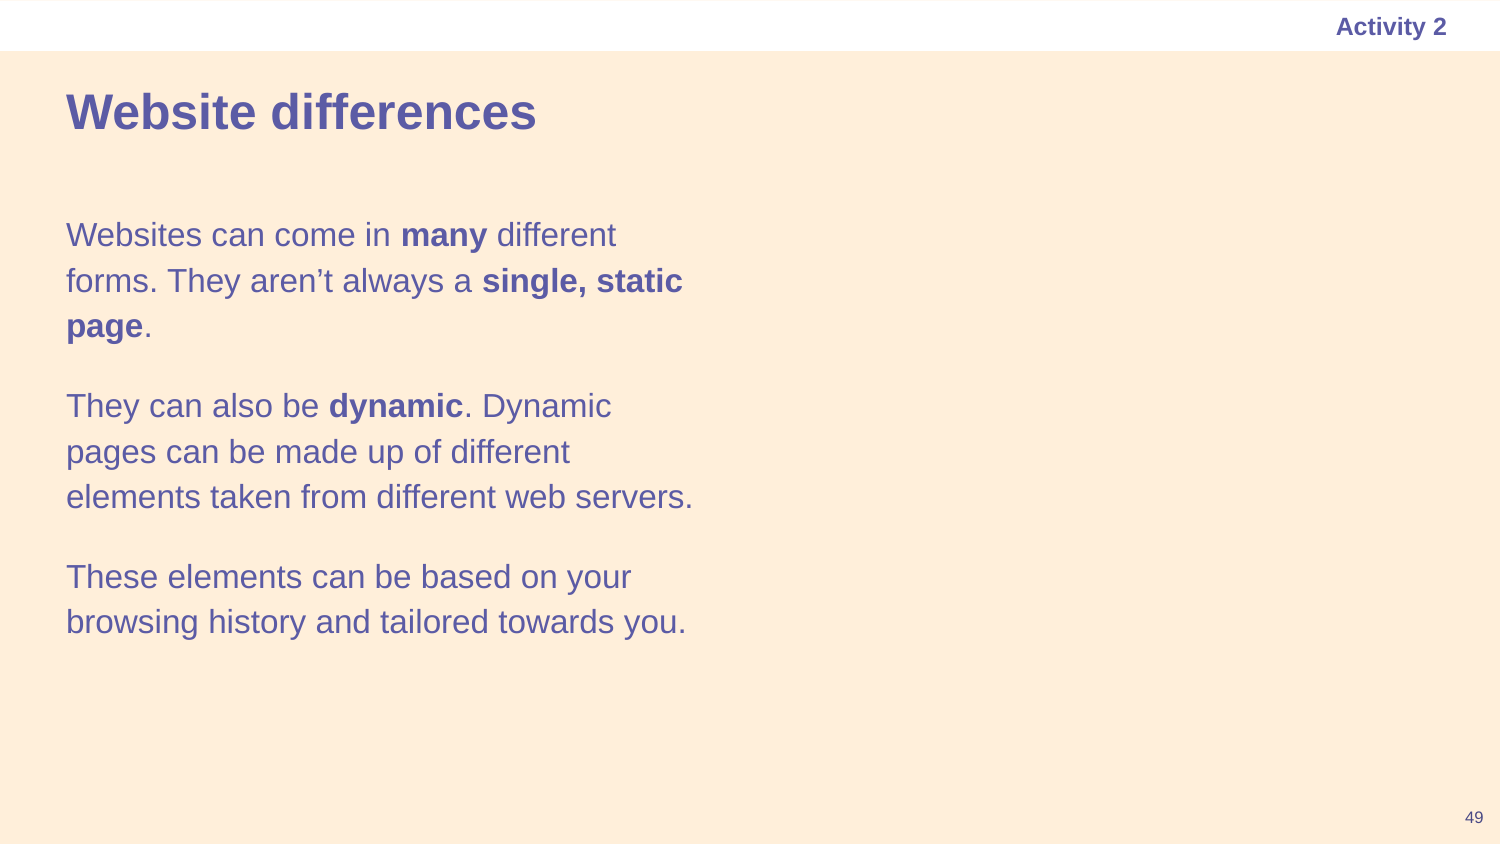

Activity 2
# Website differences
Websites can come in many different forms. They aren’t always a single, static page.
They can also be dynamic. Dynamic pages can be made up of different elements taken from different web servers.
These elements can be based on your browsing history and tailored towards you.

49